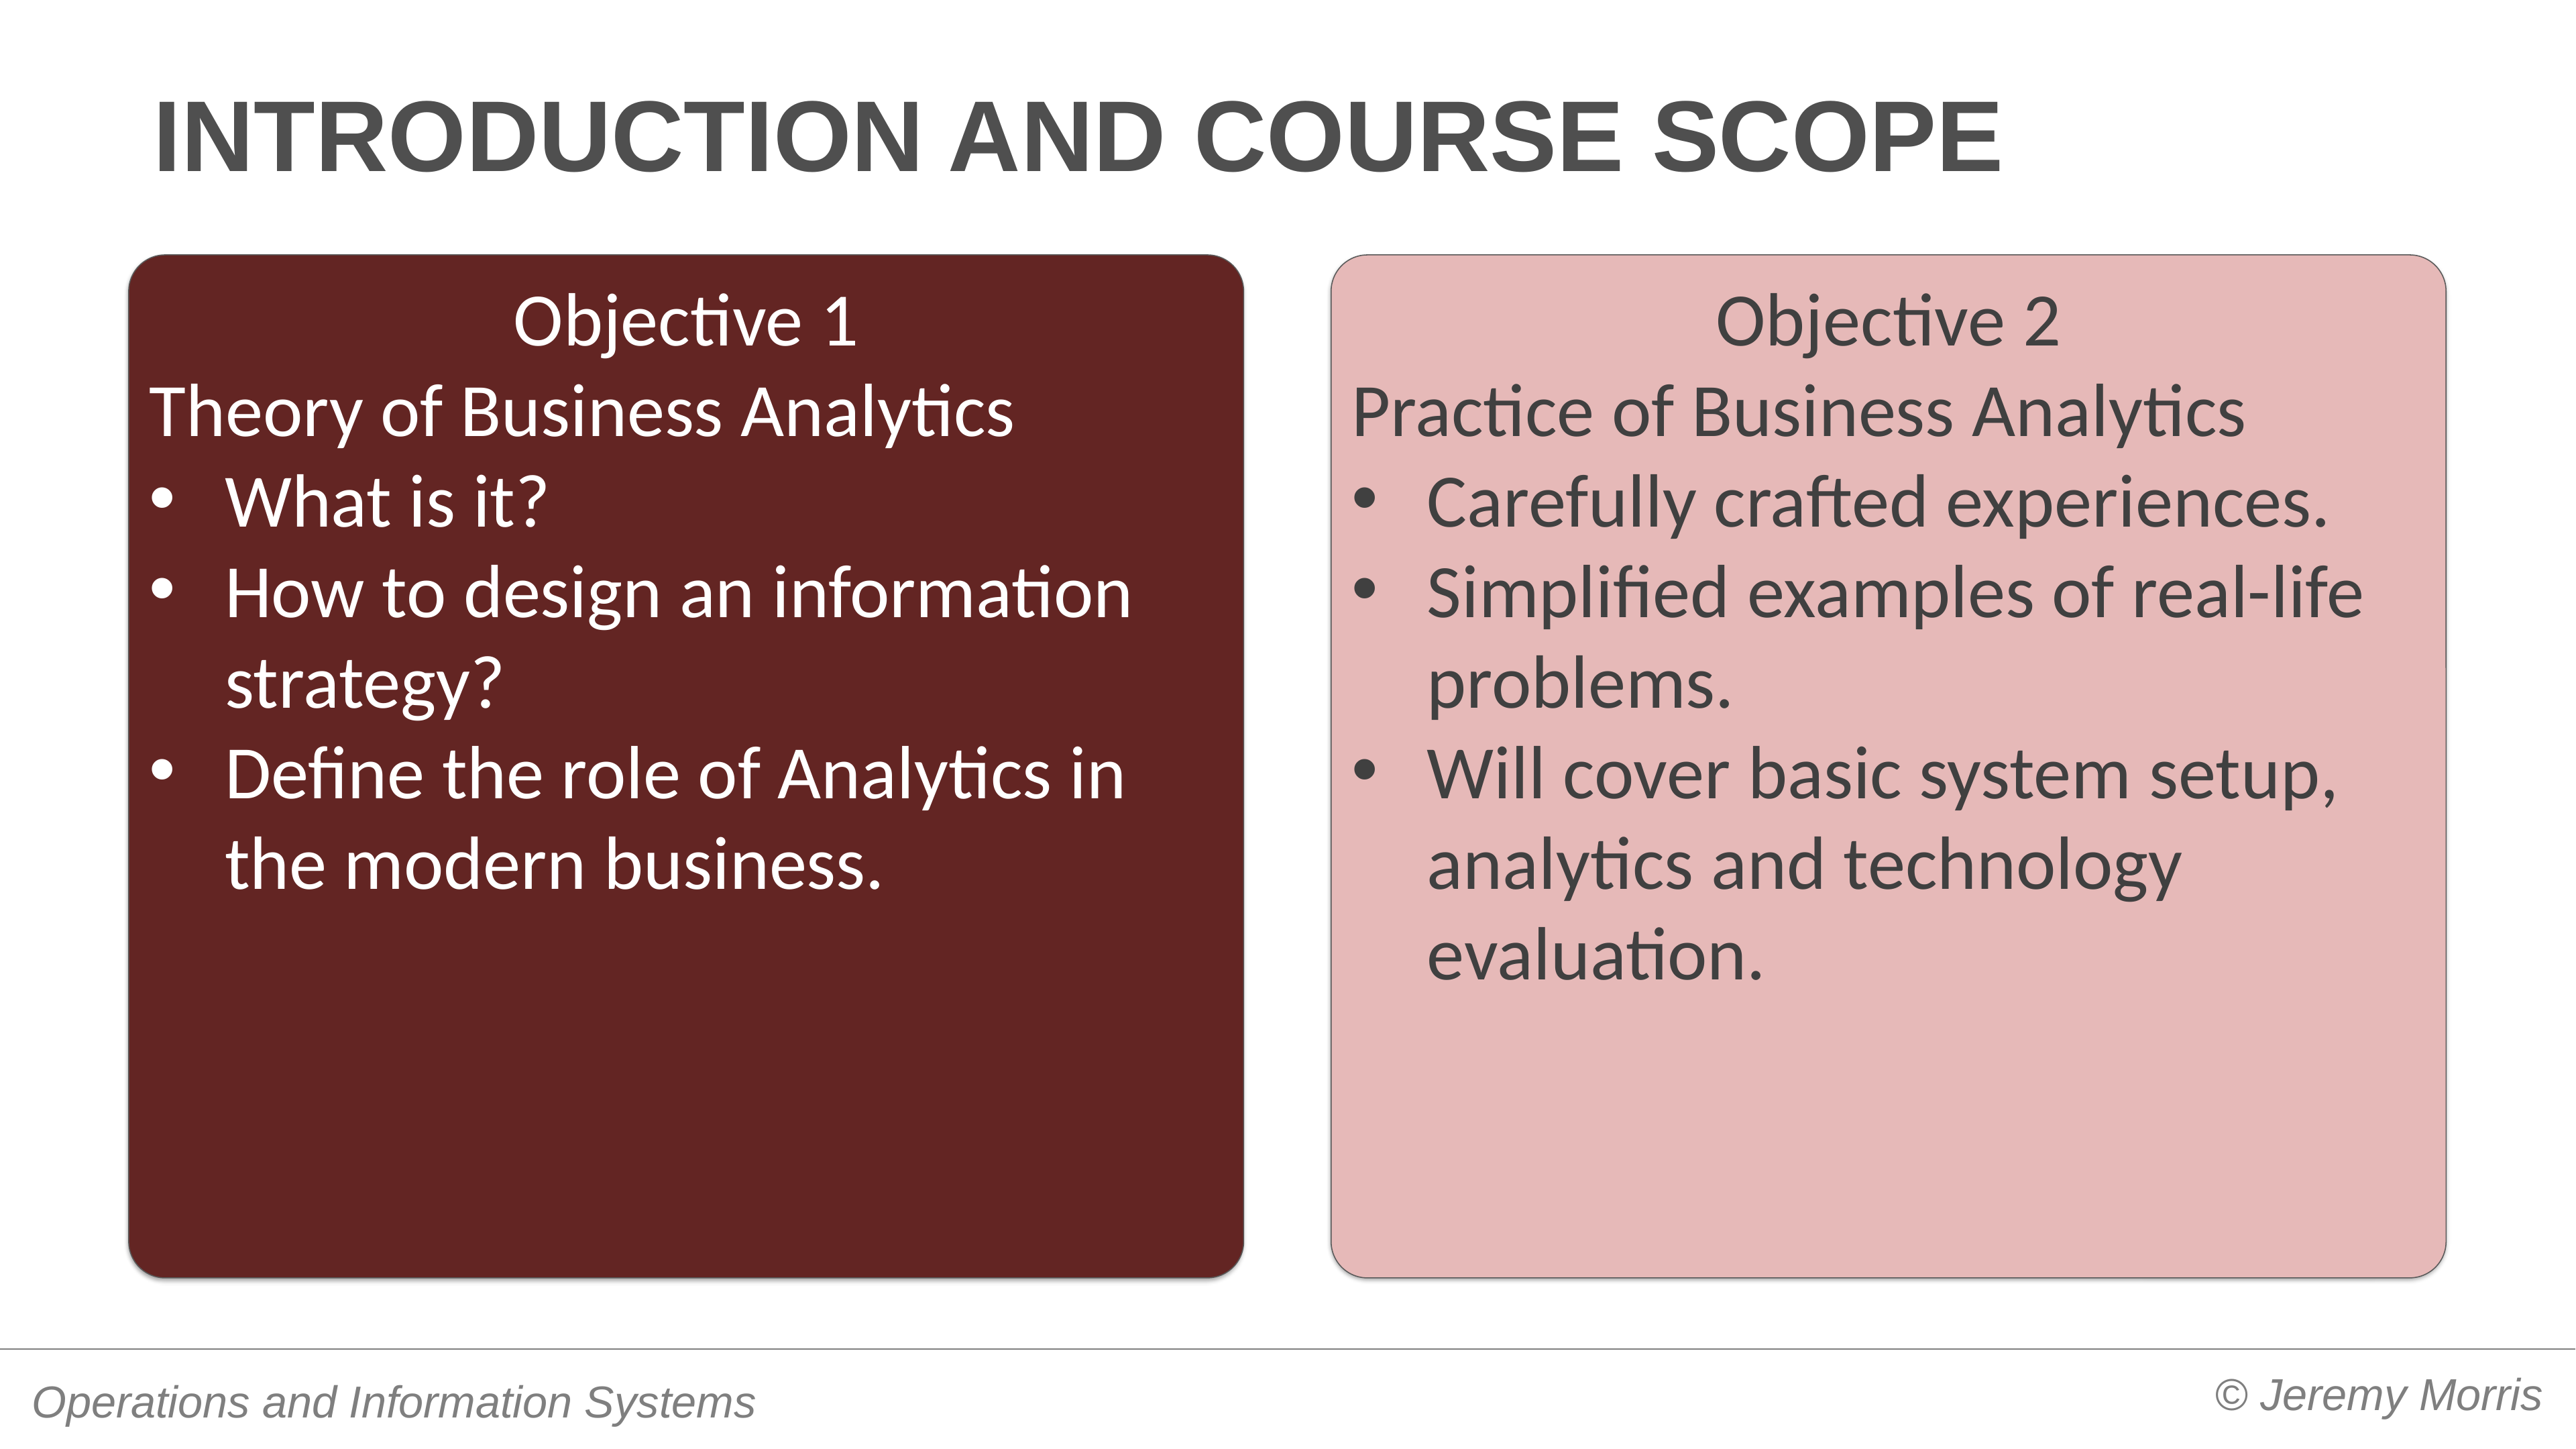

# Introduction and Course Scope
Objective 1
Theory of Business Analytics
What is it?
How to design an information strategy?
Define the role of Analytics in the modern business.
Objective 2
Practice of Business Analytics
Carefully crafted experiences.
Simplified examples of real-life problems.
Will cover basic system setup, analytics and technology evaluation.